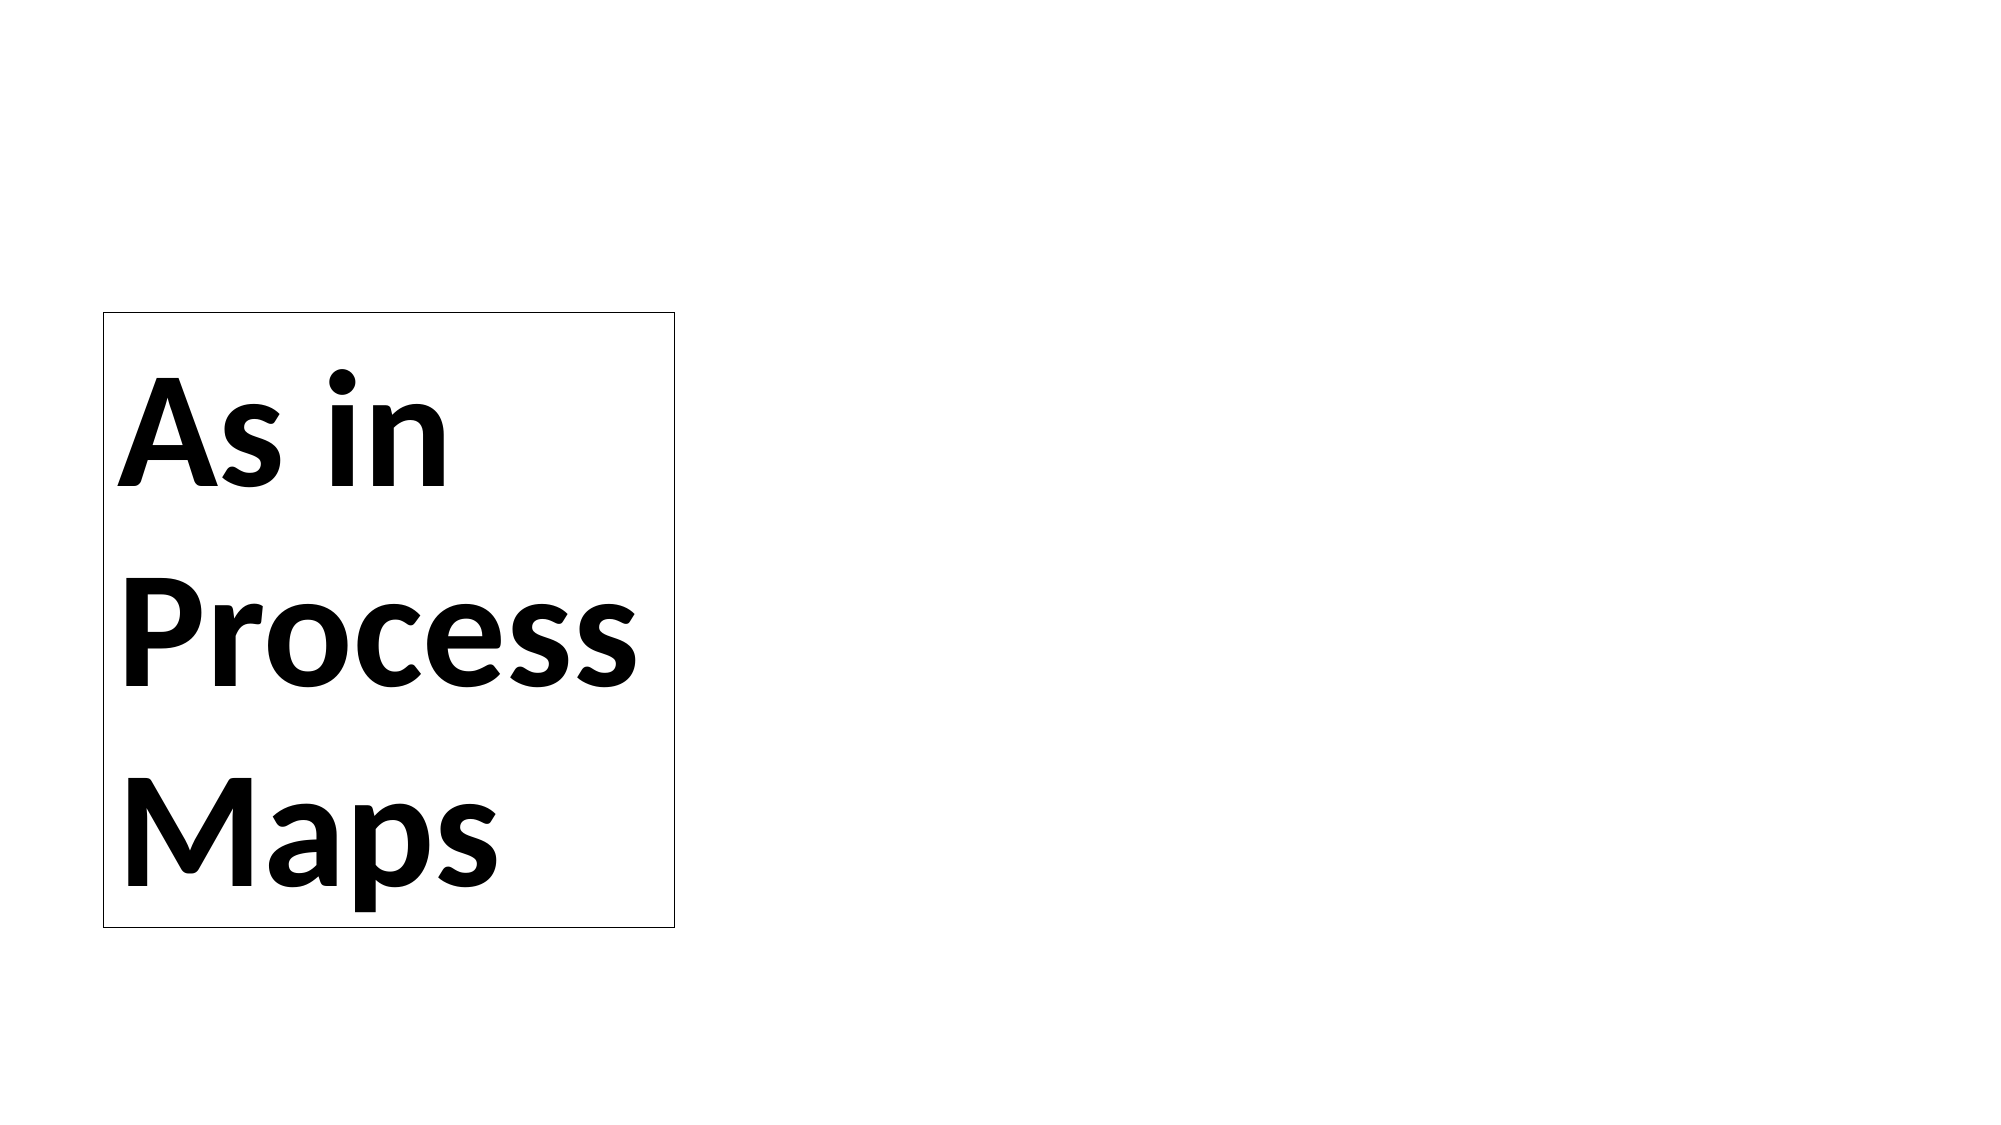

Send Message to User
Select User
WhatsApp Login Page
Start
Message Has been Sent
WhatsApp Call or Chat
END
Video Call Has been Done
Video Call or Voice call
Voice Call has been done
As in Process Maps